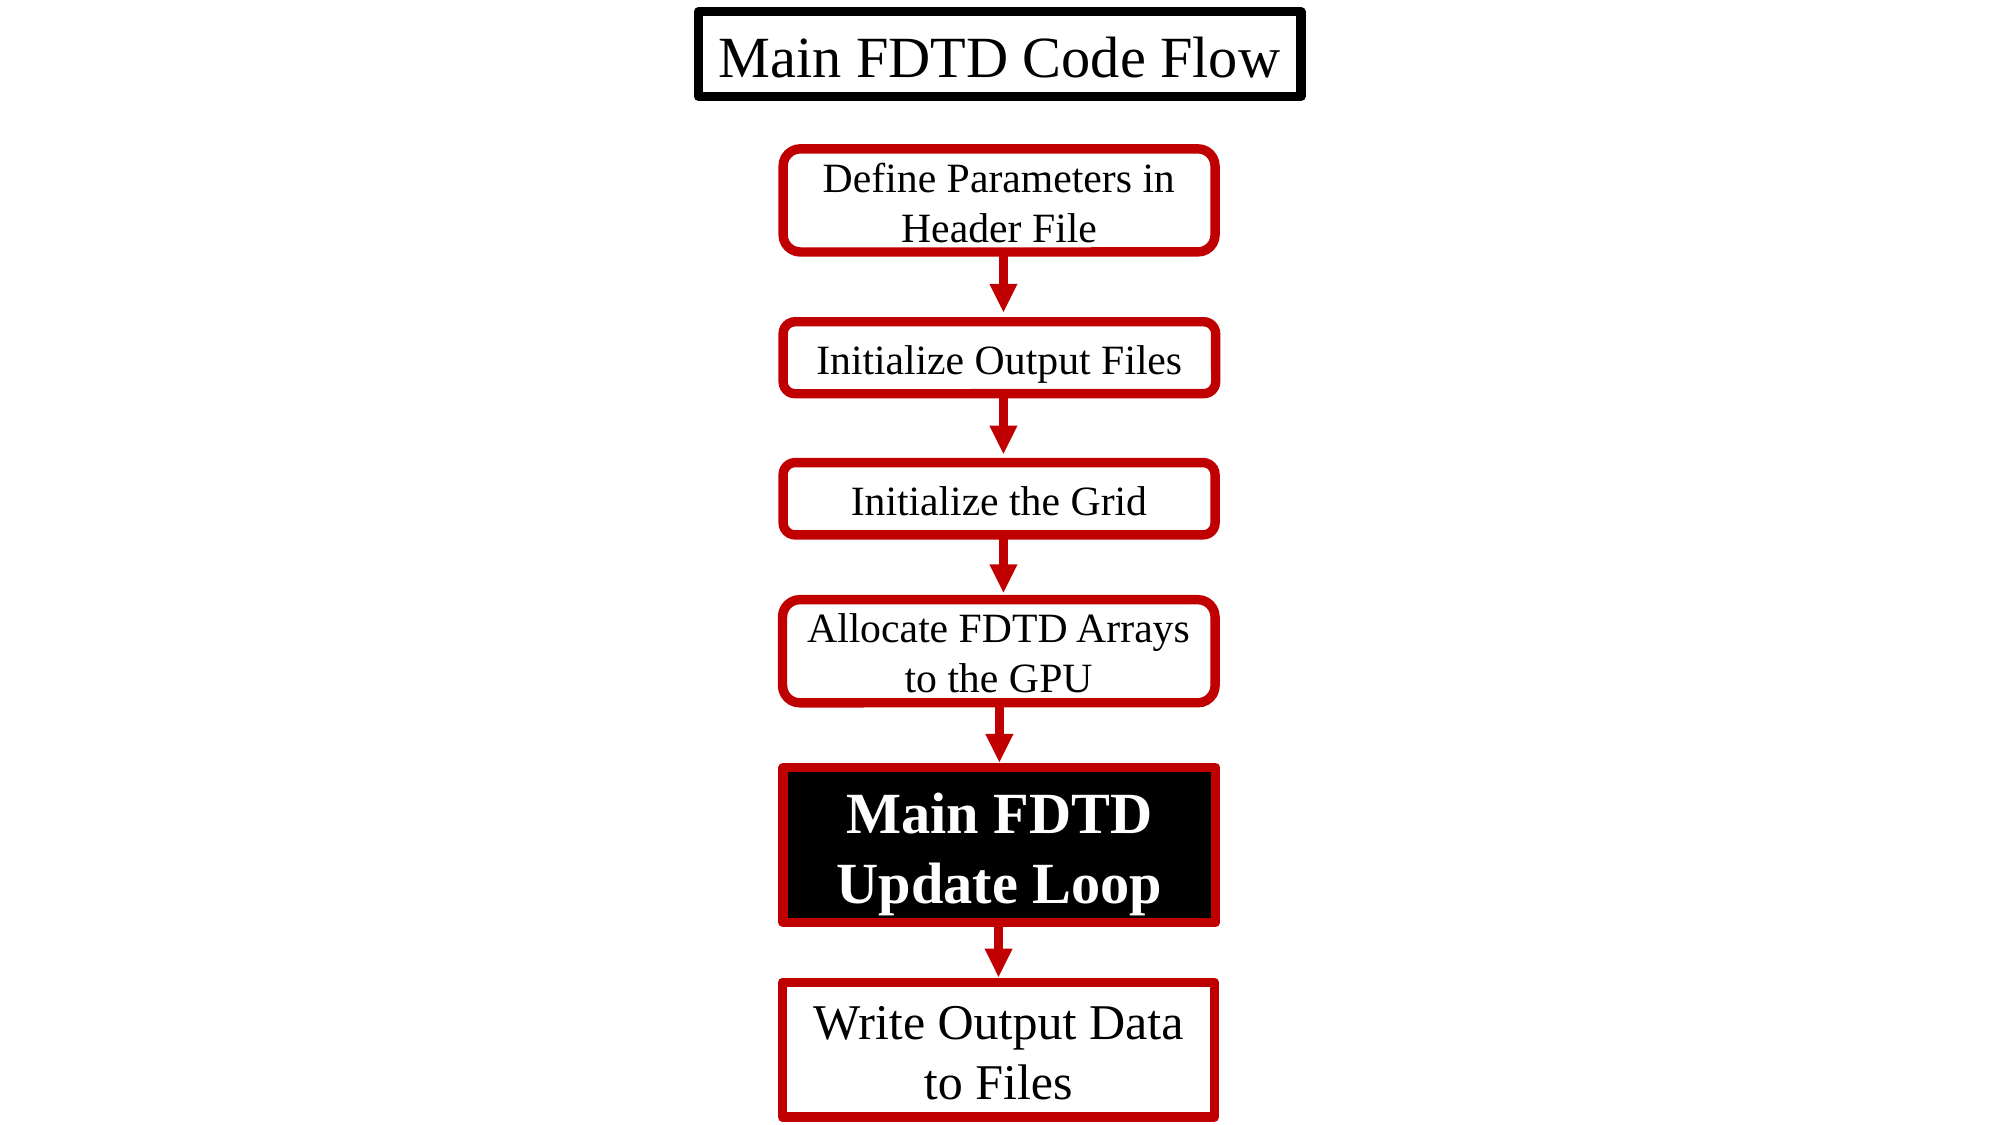

Main FDTD Code Flow
Define Parameters in Header File
Initialize Output Files
Initialize the Grid
Allocate FDTD Arrays to the GPU
Main FDTD Update Loop
Write Output Data to Files